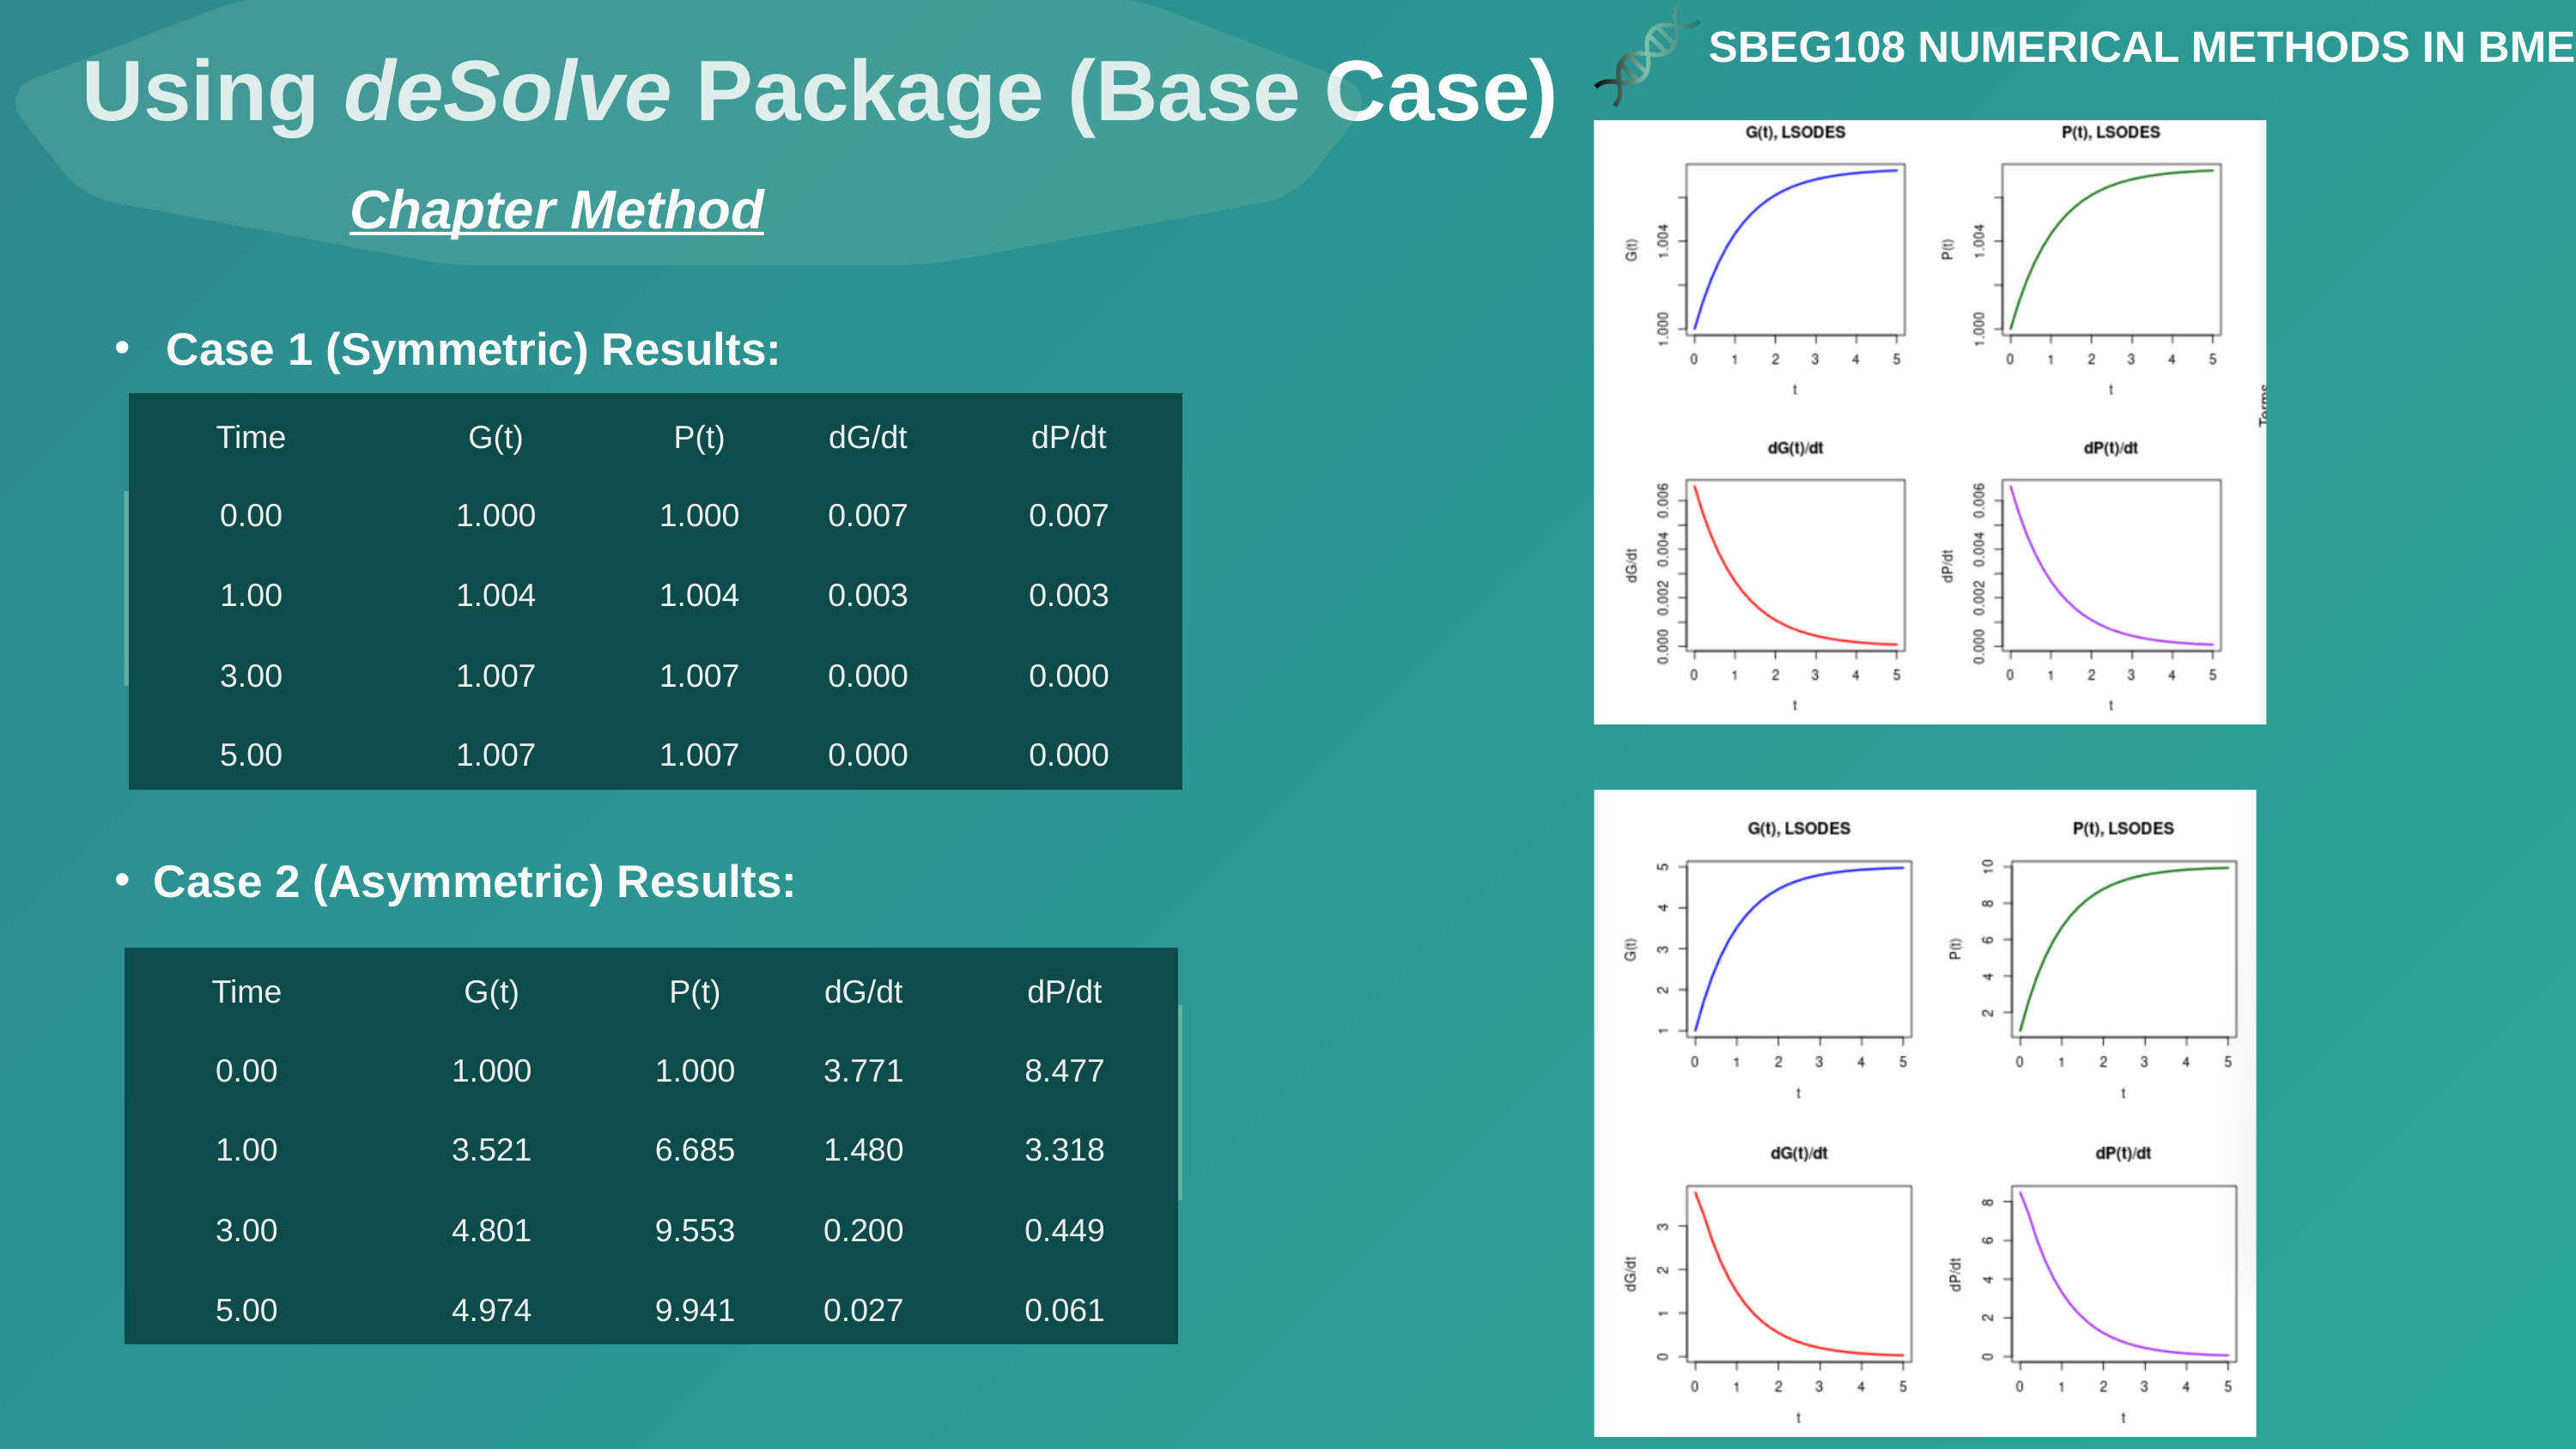

SBEG108 NUMERICAL METHODS IN BME
 Using deSolve Package (Base Case)

Chapter Method
 Case 1 (Symmetric) Results:
| Time | G(t) | P(t) | dG/dt | dP/dt |
| --- | --- | --- | --- | --- |
| 0.00 | 1.000 | 1.000 | 0.007 | 0.007 |
| 1.00 | 1.004 | 1.004 | 0.003 | 0.003 |
| 3.00 | 1.007 | 1.007 | 0.000 | 0.000 |
| 5.00 | 1.007 | 1.007 | 0.000 | 0.000 |

Case 2 (Asymmetric) Results:
| Time | G(t) | P(t) | dG/dt | dP/dt |
| --- | --- | --- | --- | --- |
| 0.00 | 1.000 | 1.000 | 3.771 | 8.477 |
| 1.00 | 3.521 | 6.685 | 1.480 | 3.318 |
| 3.00 | 4.801 | 9.553 | 0.200 | 0.449 |
| 5.00 | 4.974 | 9.941 | 0.027 | 0.061 |